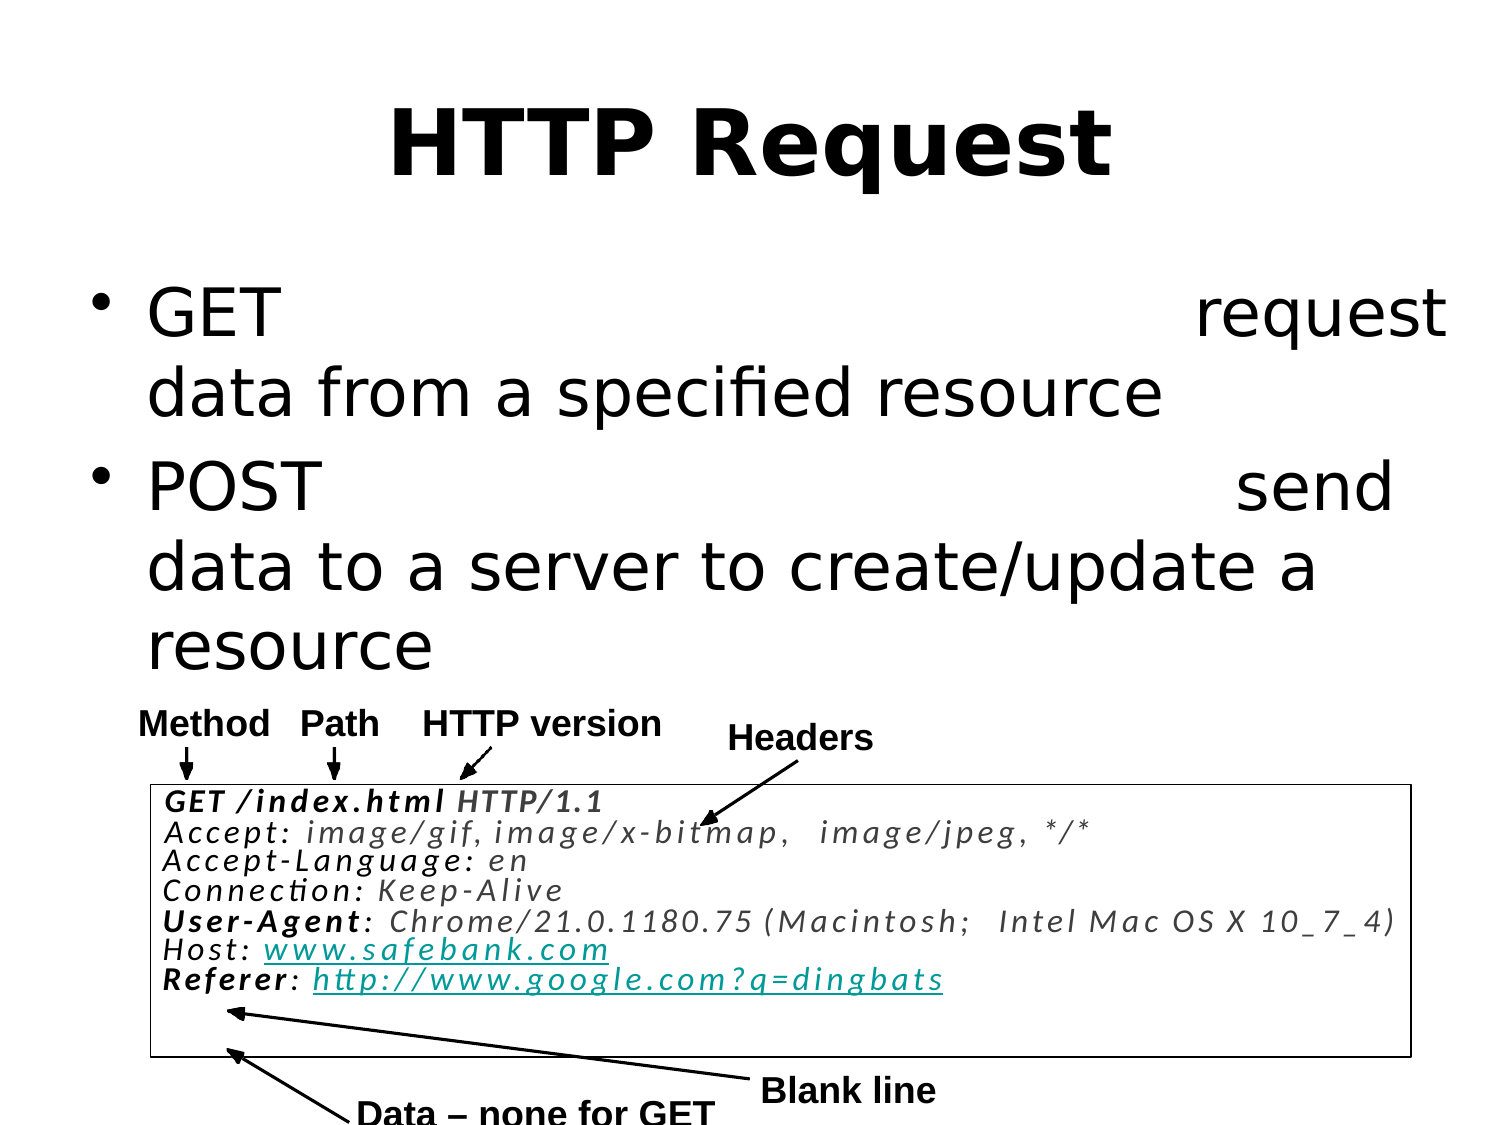

# HTTP Request
GET                                           request data from a specified resource
POST                                           send data to a server to create/update a resource
Method	Path    HTTP version
Headers

GET /index.html HTTP/1.1
Accept: image/gif, image/x-bitmap,  image/jpeg, */*
Accept-Language: en
Connection: Keep-Alive
User-Agent: Chrome/21.0.1180.75 (Macintosh;  Intel Mac OS X 10_7_4)
Host: www.safebank.com
Referer: http://www.google.com?q=dingbats

Blank line

Data – none for GET